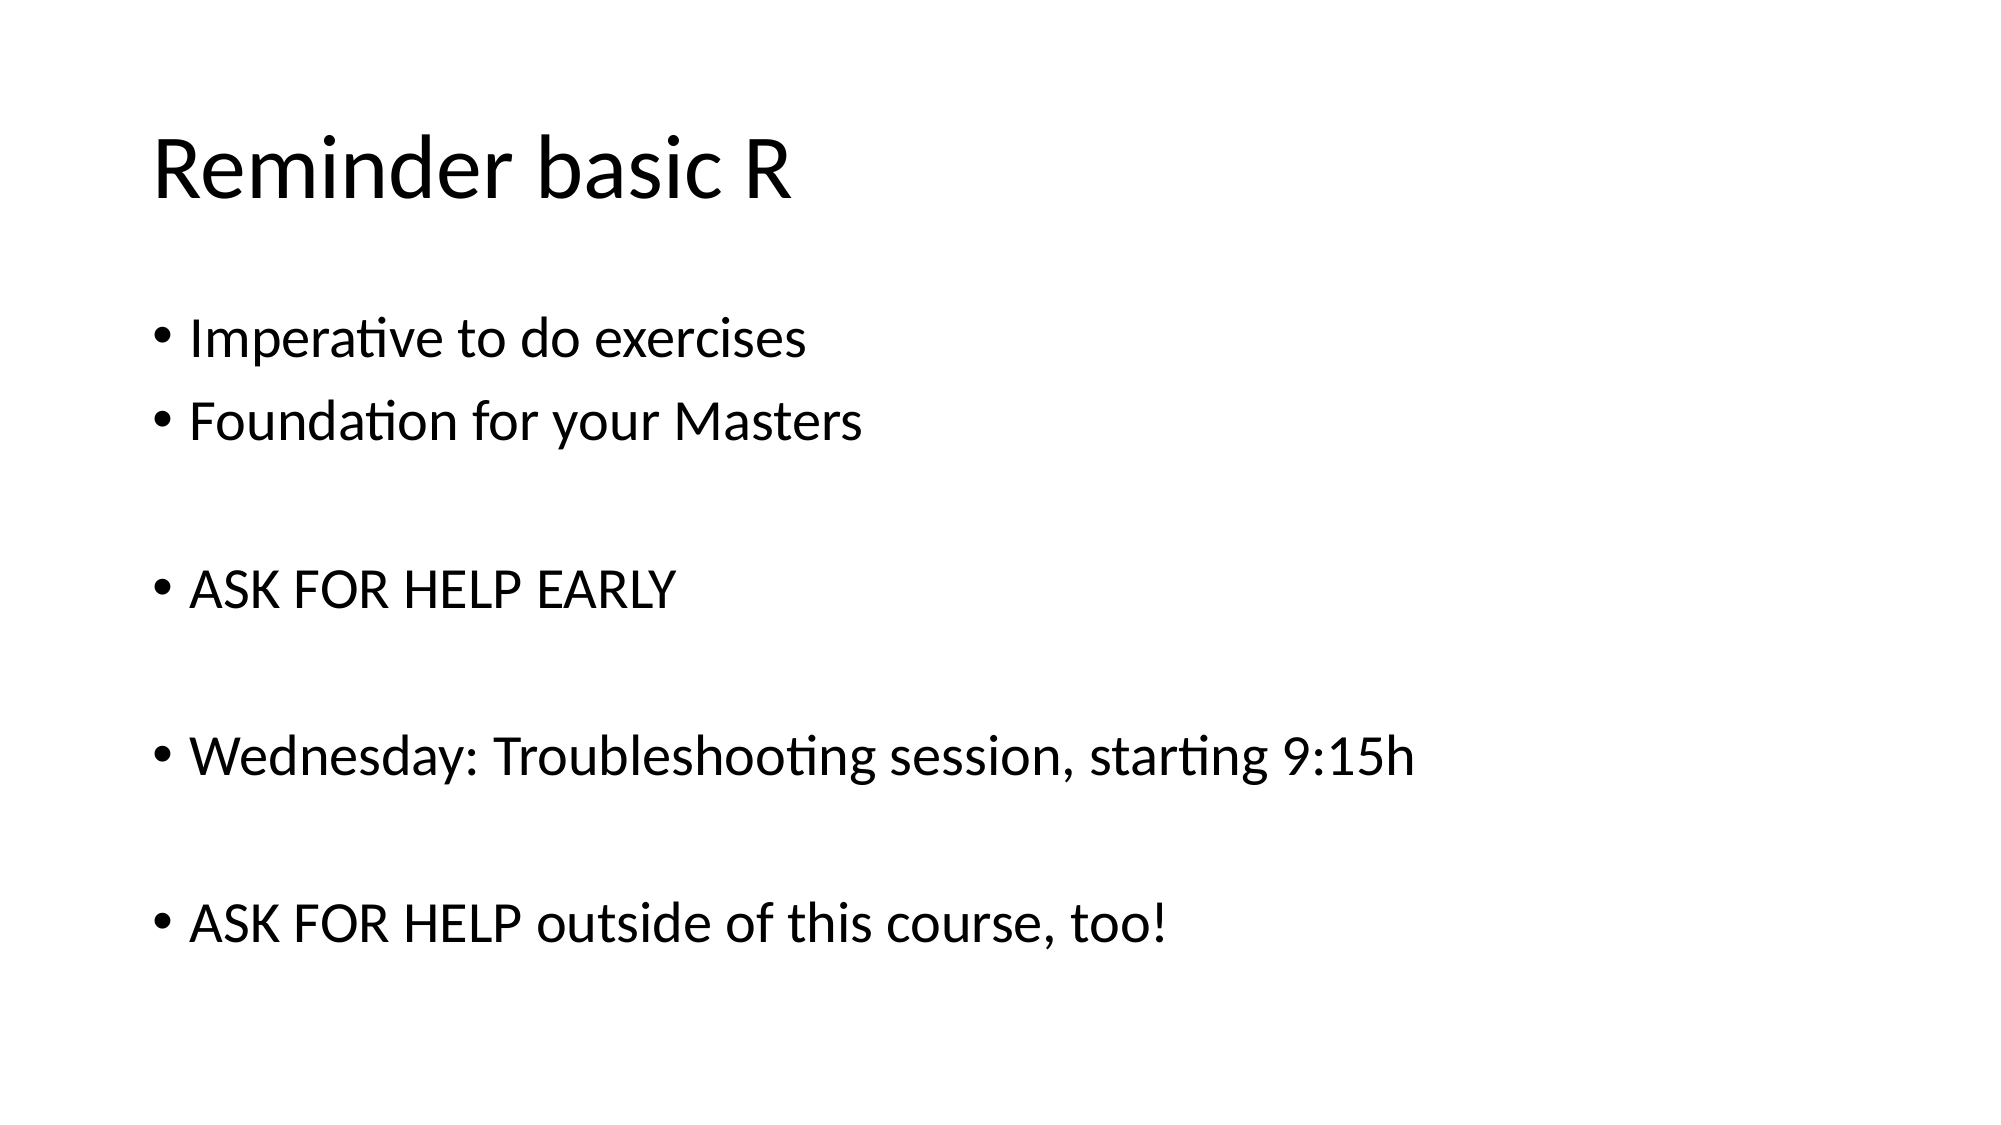

# Reminder basic R
Imperative to do exercises
Foundation for your Masters

ASK FOR HELP EARLY

Wednesday: Troubleshooting session, starting 9:15h

ASK FOR HELP outside of this course, too!